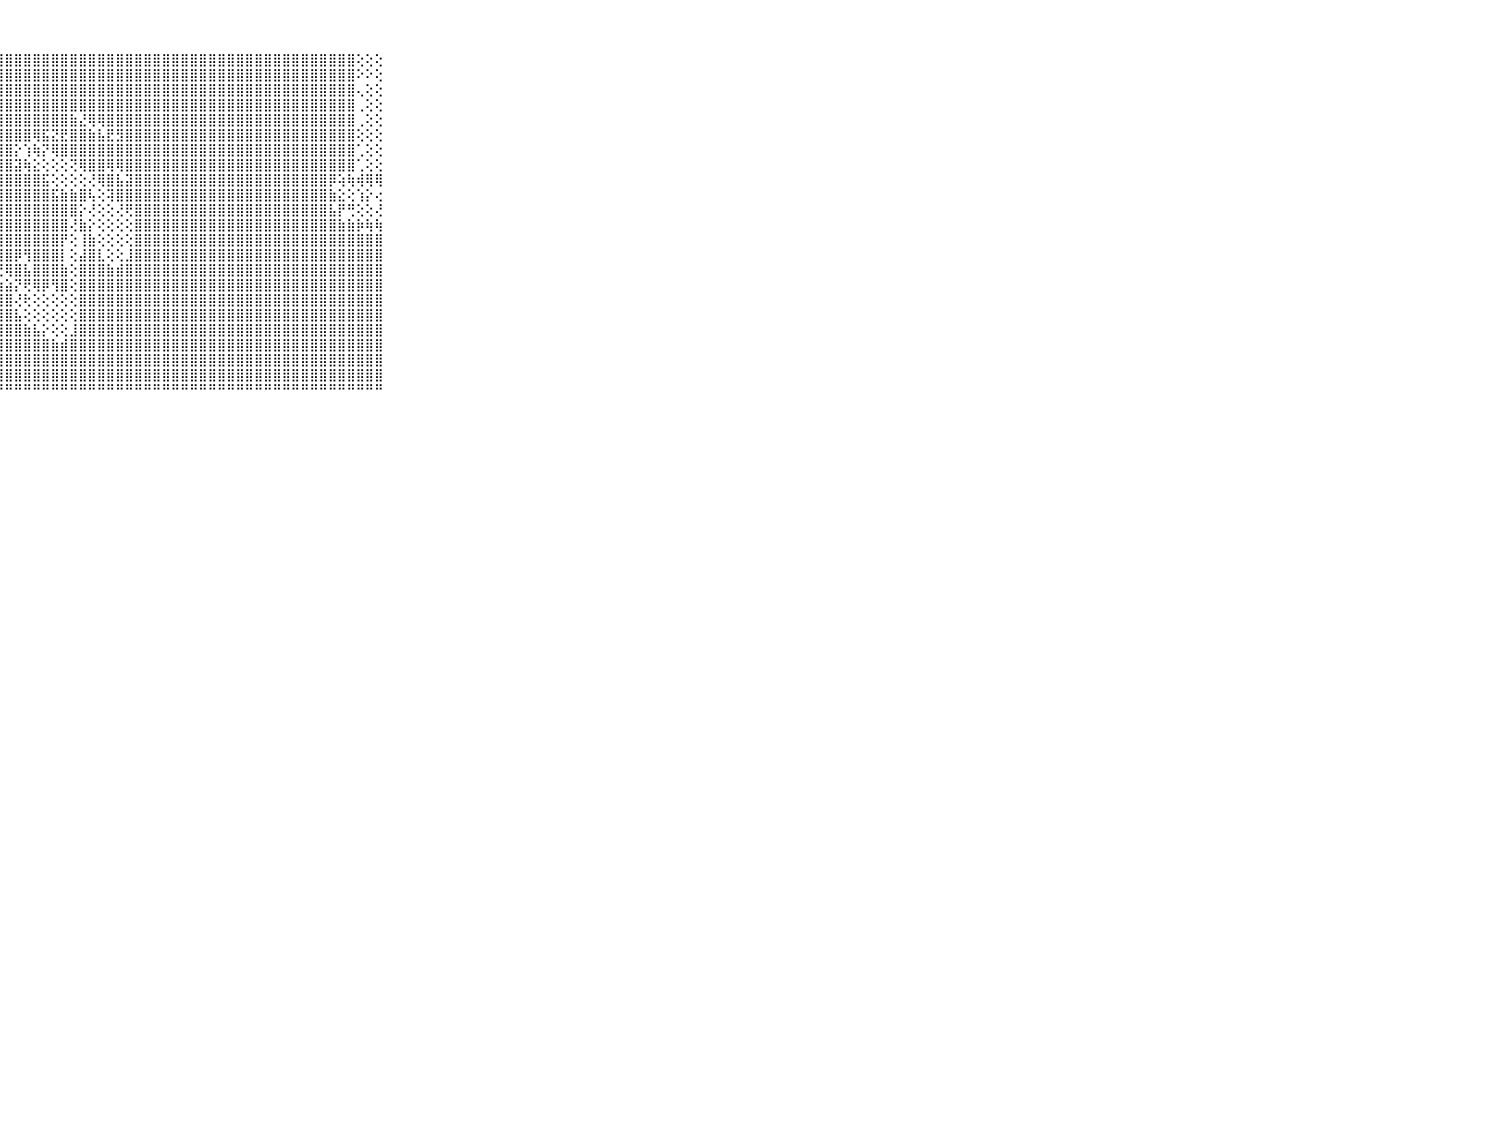

⠀⠀⠀⠀⠀⠀⠀⠀⠀⠀⠀⠀⠁⠕⠁⢕⣿⣿⣿⣿⣿⣿⣿⣿⣿⣿⣿⣿⣿⣿⣿⣿⣿⣿⣿⣿⣿⣿⣿⣿⣿⣿⣿⣿⣿⣿⣿⣿⣿⣿⣿⣿⣿⣿⣿⣿⣿⣿⣿⣿⣿⣿⣿⣿⣿⣿⢕⢕⢕⠀⠀⠀⠀⠀⠀⠀⠀⠀⠀⠀⠀
⠀⠀⠀⠀⠀⠀⠀⠀⠀⠀⠀⠀⠀⠀⠀⠕⣿⣿⣿⣿⣿⣿⣿⣿⣿⣿⣿⣿⣿⣿⣿⣿⣿⣿⣿⣿⣿⣿⣿⣿⣿⣿⣿⣿⣿⣿⣿⣿⣿⣿⣿⣿⣿⣿⣿⣿⣿⣿⣿⣿⣿⣿⣿⣿⣿⣿⠕⠕⢕⠀⠀⠀⠀⠀⠀⠀⠀⠀⠀⠀⠀
⠀⠀⠀⠀⠀⠀⠀⠀⠀⠀⠀⠀⢑⠀⠀⢐⣿⣿⣿⣿⣿⣿⣿⣿⣿⣿⣿⣿⣿⣿⣿⣿⣿⣿⣿⣿⣿⣿⣿⣿⣿⣿⣿⣿⣿⣿⣿⣿⣿⣿⣿⣿⣿⣿⣿⣿⣿⣿⣿⣿⣿⣿⣿⣿⣿⣿⢄⢕⢕⠀⠀⠀⠀⠀⠀⠀⠀⠀⠀⠀⠀
⠀⠀⠀⠀⠀⠀⠀⠀⠀⠀⠀⠀⠁⠀⠀⢕⣽⣿⣿⣿⣿⣿⣿⣿⣿⣿⣿⣿⣿⣿⣿⣿⣿⣿⣿⣿⣿⣿⣿⣿⣿⣿⣿⣿⣿⣿⣿⣿⣿⣿⣿⣿⣿⣿⣿⣿⣿⣿⣿⣿⣿⣿⣿⣿⣿⣿⢀⢕⢕⠀⠀⠀⠀⠀⠀⠀⠀⠀⠀⠀⠀
⠀⠀⠀⠀⠀⠀⠀⠀⠀⠀⠀⢄⢄⢄⢀⢕⢸⣿⣿⣿⣿⣿⣿⣿⣿⣿⣿⣿⣿⣿⣿⣿⣿⣿⣿⣷⣜⢿⢿⣿⣿⣿⣿⣿⣿⣿⣿⣿⣿⣿⣿⣿⣿⣿⣿⣿⣿⣿⣿⣿⣿⣿⣿⣿⣿⣿⢀⢕⢕⠀⠀⠀⠀⠀⠀⠀⠀⠀⠀⠀⠀
⠀⠀⠀⠀⠀⠀⠀⠀⠀⠀⠀⢜⢕⢕⢄⢔⢸⣿⣿⣿⣿⣿⣿⣿⣿⣿⣿⣿⣿⣿⣿⢿⣯⣝⣟⣿⣿⣷⣧⣟⣻⣿⣿⣿⣿⣿⣿⣿⣿⣿⣿⣿⣿⣿⣿⣿⣿⣿⣿⣿⣿⣿⣿⣿⣿⣿⢕⢕⢕⠀⠀⠀⠀⠀⠀⠀⠀⠀⠀⠀⠀
⠀⠀⠀⠀⠀⠀⠀⠀⠀⠀⠀⢕⢕⢕⢕⢅⢸⣿⣿⣿⣿⣿⣿⣿⣿⣿⣿⣿⣿⡕⢱⢷⡝⢿⣿⣿⣿⣿⣿⣿⣿⣿⣿⣿⣿⣿⣿⣿⣿⣿⣿⣿⣿⣿⣿⣿⣿⣿⣿⣿⣿⣿⣿⣿⣿⣿⢁⢕⢕⠀⠀⠀⠀⠀⠀⠀⠀⠀⠀⠀⠀
⠀⠀⠀⠀⠀⠀⠀⠀⠀⠀⠀⢕⢕⢕⢕⠕⢸⣿⣿⣿⣿⣿⣿⣿⣿⣿⣿⣿⣿⣽⢷⣕⢕⢕⢕⢝⢿⣿⣿⢿⢿⣿⣿⣿⣿⣿⣿⣿⣿⣿⣿⣿⣿⣿⣿⣿⣿⣿⣿⣿⣿⣿⣿⣿⣿⣿⢁⢕⢕⠀⠀⠀⠀⠀⠀⠀⠀⠀⠀⠀⠀
⠀⠀⠀⠀⠀⠀⠀⠀⠀⠀⠀⢕⢕⢕⢔⠀⢸⣿⣿⣿⣿⣿⣿⣿⣿⣿⣿⣿⣿⣿⣿⣿⣯⢕⢕⢕⢕⢜⢿⣿⣧⣽⣿⣿⣿⣿⣿⣿⣿⣿⣿⣿⣿⣿⣿⣿⣿⣿⣿⣿⣿⣿⣿⡿⢵⢷⢾⢿⢿⠀⠀⠀⠀⠀⠀⠀⠀⠀⠀⠀⠀
⠀⠀⠀⠀⠀⠀⠀⠀⠀⠀⠀⢕⡕⢕⢅⠀⢸⣿⣿⣿⣿⣿⣿⣿⣿⣿⣿⣿⣿⣿⣿⣿⣿⣯⣷⣷⣿⢧⢕⢽⣿⣿⣿⣿⣿⣿⣿⣿⣿⣿⣿⣿⣿⣿⣿⣿⣿⣿⣿⣿⣿⣿⣿⣷⣕⢕⢱⡕⢔⠀⠀⠀⠀⠀⠀⠀⠀⠀⠀⠀⠀
⠀⠀⠀⠀⠀⠀⠀⠀⠀⠀⠀⢟⢇⢕⢕⠐⢸⣿⣿⣿⣿⣿⣿⣿⣿⣿⣿⣿⣿⣿⣿⣿⣿⣿⣿⣿⡕⢜⢕⢕⢜⢟⣿⣿⣿⣿⣿⣿⣿⣿⣿⣿⣿⣿⣿⣿⣿⣿⣿⣿⣿⣿⣿⣧⡟⢛⢕⢕⢜⠀⠀⠀⠀⠀⠀⠀⠀⠀⠀⠀⠀
⠀⠀⠀⠀⠀⠀⠀⠀⠀⠀⠀⡷⢕⢕⢕⢔⢸⣿⣿⣿⣿⣿⣿⣿⣿⣿⣿⣿⣿⣿⣿⣿⣿⣿⣿⢜⣷⡕⢕⢕⢕⢕⣿⣿⣿⣿⣿⣿⣿⣿⣿⣿⣿⣿⣿⣿⣿⣿⣿⣿⣿⣿⣿⣿⣷⣷⡷⢷⢷⠀⠀⠀⠀⠀⠀⠀⠀⠀⠀⠀⠀
⠀⠀⠀⠀⠀⠀⠀⠀⠀⠀⠀⢇⢕⢕⢕⢕⢸⣿⣿⣿⣿⣿⣿⣽⣯⣿⣿⣿⣿⣿⣿⣿⣿⣿⡟⢕⢸⣷⢕⢕⢕⢕⣿⣿⣿⣿⣿⣿⣿⣿⣿⣿⣿⣿⣿⣿⣿⣿⣿⣿⣿⣿⣿⣿⣿⣿⣿⣿⣿⠀⠀⠀⠀⠀⠀⠀⠀⠀⠀⠀⠀
⠀⠀⠀⠀⠀⠀⠀⠀⠀⠀⠀⢗⢕⢕⢕⢕⢸⣿⣿⣿⣿⣿⣿⣿⣟⢟⢿⣿⣿⡿⢻⣿⣿⣿⡇⢕⣼⣿⣇⢕⢕⣸⣿⣿⣿⣿⣿⣿⣿⣿⣿⣿⣿⣿⣿⣿⣿⣿⣿⣿⣿⣿⣿⣿⣿⣿⣿⣿⣿⠀⠀⠀⠀⠀⠀⠀⠀⠀⠀⠀⠀
⠀⠀⠀⠀⠀⠀⠀⠀⠀⠀⠀⢕⢕⢕⢕⢕⢸⣿⣿⣿⣿⣿⣿⣿⣿⣯⣕⢝⢿⣿⣧⣿⣿⣿⣷⢕⣿⣿⣿⣷⣾⣿⣿⣿⣿⣿⣿⣿⣿⣿⣿⣿⣿⣿⣿⣿⣿⣿⣿⣿⣿⣿⣿⣿⣿⣿⣿⣿⣿⠀⠀⠀⠀⠀⠀⠀⠀⠀⠀⠀⠀
⠀⠀⠀⠀⠀⠀⠀⠀⠀⠀⠀⢕⢕⢕⢇⢕⢸⣿⣿⣿⣿⣿⣿⣿⣿⣿⣿⣷⣵⡝⢟⢿⡿⢻⣿⢕⣿⣿⣿⣿⣿⣿⣿⣿⣿⣿⣿⣿⣿⣿⣿⣿⣿⣿⣿⣿⣿⣿⣿⣿⣿⣿⣿⣿⣿⣿⣿⣿⣿⠀⠀⠀⠀⠀⠀⠀⠀⠀⠀⠀⠀
⠀⠀⠀⠀⠀⠀⠀⠀⠀⠀⠀⢕⢕⢕⠕⢕⢸⣿⣿⣿⣿⣿⣿⣿⣿⣿⣿⣿⣿⢜⢗⢕⢕⢕⢕⢕⣿⣿⣿⣿⣿⣿⣿⣿⣿⣿⣿⣿⣿⣿⣿⣿⣿⣿⣿⣿⣿⣿⣿⣿⣿⣿⣿⣿⣿⣿⣿⣿⣿⠀⠀⠀⠀⠀⠀⠀⠀⠀⠀⠀⠀
⠀⠀⠀⠀⠀⠀⠀⠀⠀⠀⠀⢕⢕⢕⢕⢕⣸⣿⣿⣿⣿⣿⣿⣿⣿⣿⣿⣿⣿⣧⢕⢕⢕⢕⢕⢕⣿⣿⣿⣿⣿⣿⣿⣿⣿⣿⣿⣿⣿⣿⣿⣿⣿⣿⣿⣿⣿⣿⣿⣿⣿⣿⣿⣿⣿⣿⣿⣿⣿⠀⠀⠀⠀⠀⠀⠀⠀⠀⠀⠀⠀
⠀⠀⠀⠀⠀⠀⠀⠀⠀⠀⠀⢕⢕⢕⢕⢕⣿⣿⣿⣿⣿⣿⣿⣿⣿⣿⣿⣿⣿⣿⣷⣧⡕⢕⢕⣸⣿⣿⣿⣿⣿⣿⣿⣿⣿⣿⣿⣿⣿⣿⣿⣿⣿⣿⣿⣿⣿⣿⣿⣿⣿⣿⣿⣿⣿⣿⣿⣿⣿⠀⠀⠀⠀⠀⠀⠀⠀⠀⠀⠀⠀
⠀⠀⠀⠀⠀⠀⠀⠀⠀⠀⠀⢕⢕⢕⢕⢕⣾⣿⣿⣿⣿⣿⣿⣿⣿⣿⣿⣿⣿⣿⣿⣿⣿⣷⣾⣿⣿⣿⣿⣿⣿⣿⣿⣿⣿⣿⣿⣿⣿⣿⣿⣿⣿⣿⣿⣿⣿⣿⣿⣿⣿⣿⣿⣿⣿⣿⣿⣿⣿⠀⠀⠀⠀⠀⠀⠀⠀⠀⠀⠀⠀
⠀⠀⠀⠀⠀⠀⠀⠀⠀⠀⠀⢕⡕⢕⢕⢕⣿⣿⣿⣿⣿⣿⣿⣿⣿⣿⣿⣿⣿⣿⣿⣿⣿⣿⣿⣿⣿⣿⣿⣿⣿⣿⣿⣿⣿⣿⣿⣿⣿⣿⣿⣿⣿⣿⣿⣿⣿⣿⣿⣿⣿⣿⣿⣿⣿⣿⣿⣿⣿⠀⠀⠀⠀⠀⠀⠀⠀⠀⠀⠀⠀
⠀⠀⠀⠀⠀⠀⠀⠀⠀⠀⠀⢕⢗⢕⢕⢕⣿⣿⣿⣿⣿⣿⣿⣿⣿⣿⣿⣿⣿⣿⣿⣿⣿⣿⣿⣿⣿⣿⣿⣿⣿⣿⣿⣿⣿⣿⣿⣿⣿⣿⣿⣿⣿⣿⣿⣿⣿⣿⣿⣿⣿⣿⣿⣿⣿⣿⣿⣿⣿⠀⠀⠀⠀⠀⠀⠀⠀⠀⠀⠀⠀
⠀⠀⠀⠀⠀⠀⠀⠀⠀⠀⠀⠑⠑⠑⠑⠑⠛⠛⠛⠛⠛⠛⠛⠛⠛⠛⠛⠛⠛⠛⠛⠛⠛⠛⠛⠛⠛⠛⠛⠛⠛⠛⠛⠛⠛⠛⠛⠛⠛⠛⠛⠛⠛⠛⠛⠛⠛⠛⠛⠛⠛⠛⠛⠛⠛⠛⠛⠛⠛⠀⠀⠀⠀⠀⠀⠀⠀⠀⠀⠀⠀